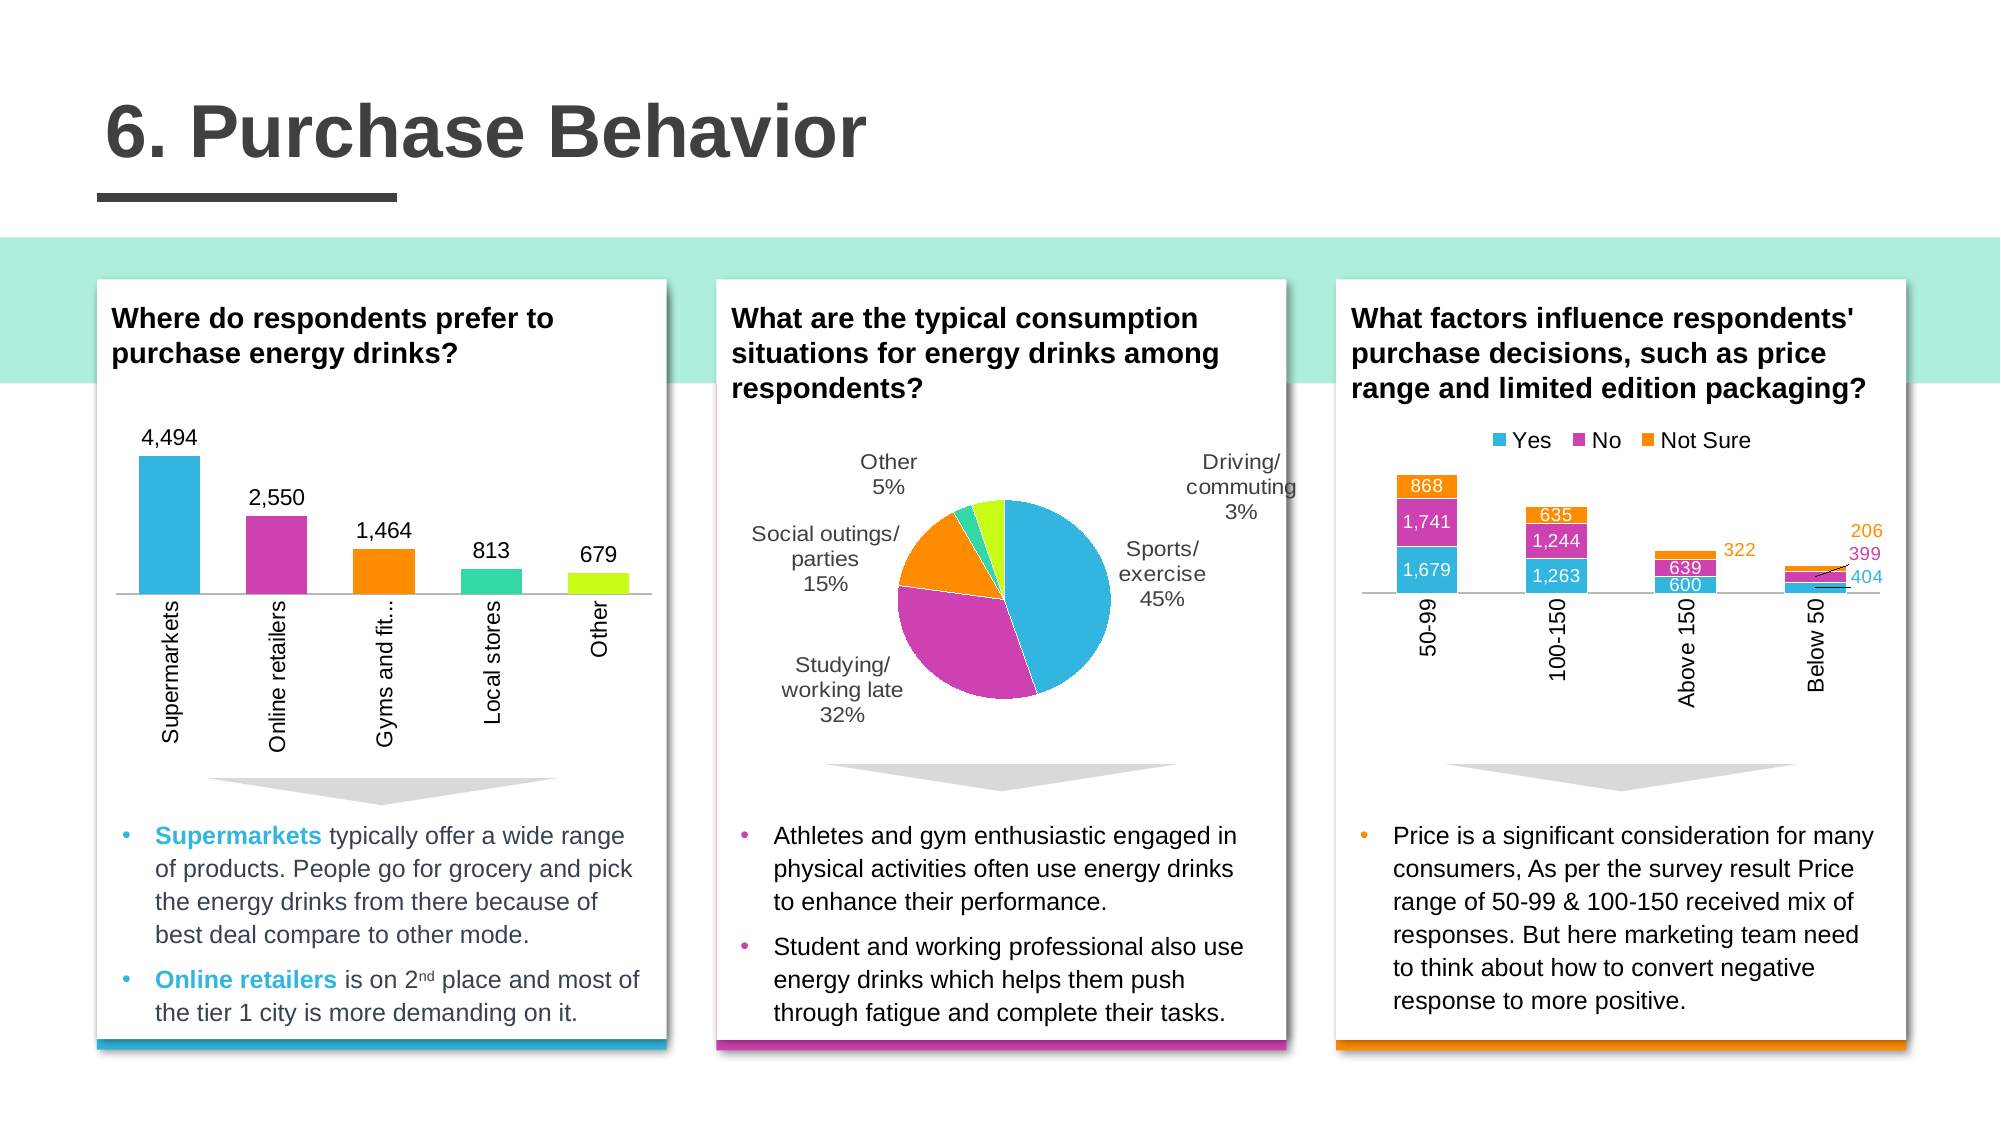

6. Purchase Behavior

Where do respondents prefer to purchase energy drinks?
What are the typical consumption situations for energy drinks among respondents?
What factors influence respondents' purchase decisions, such as price range and limited edition packaging?

### Chart

| Category | Series 1 |
|---|---|
| Supermarkets | 4494.0 |
| Online retailers | 2550.0 |
| Gyms and fitness centers | 1464.0 |
| Local stores | 813.0 |
| Other | 679.0 |

### Chart

| Category | Yes | No | Not Sure |
|---|---|---|---|
| 50-99 | 1679.0 | 1741.0 | 868.0 |
| 100-150 | 1263.0 | 1244.0 | 635.0 |
| Above 150 | 600.0 | 639.0 | 322.0 |
| Below 50 | 404.0 | 399.0 | 206.0 |

### Chart

| Category | Series 1 |
|---|---|
| Sports/
exercise | 4494.0 |
| Studying/
working late | 3231.0 |
| Social outings/
parties | 1487.0 |
| Driving/
commuting | 297.0 |
| Other | 491.0 |

Supermarkets typically offer a wide range of products. People go for grocery and pick the energy drinks from there because of best deal compare to other mode.
Online retailers is on 2nd place and most of the tier 1 city is more demanding on it.
Athletes and gym enthusiastic engaged in physical activities often use energy drinks to enhance their performance.
Student and working professional also use energy drinks which helps them push through fatigue and complete their tasks.
Price is a significant consideration for many consumers, As per the survey result Price range of 50-99 & 100-150 received mix of responses. But here marketing team need to think about how to convert negative response to more positive.